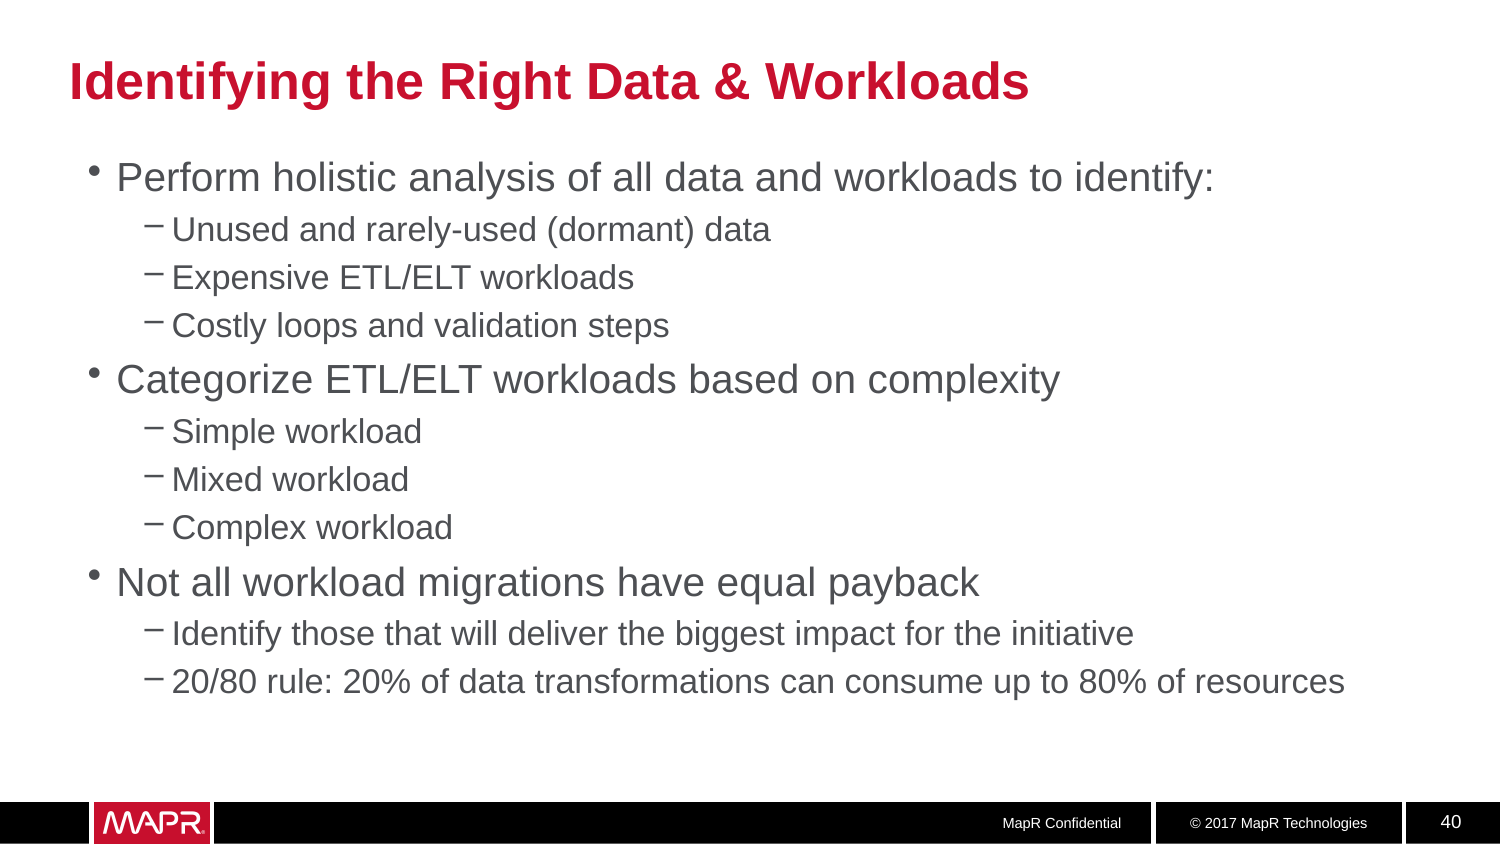

# Identifying the Right Data & Workloads
Perform holistic analysis of all data and workloads to identify:
Unused and rarely-used (dormant) data
Expensive ETL/ELT workloads
Costly loops and validation steps
Categorize ETL/ELT workloads based on complexity
Simple workload
Mixed workload
Complex workload
Not all workload migrations have equal payback
Identify those that will deliver the biggest impact for the initiative
20/80 rule: 20% of data transformations can consume up to 80% of resources